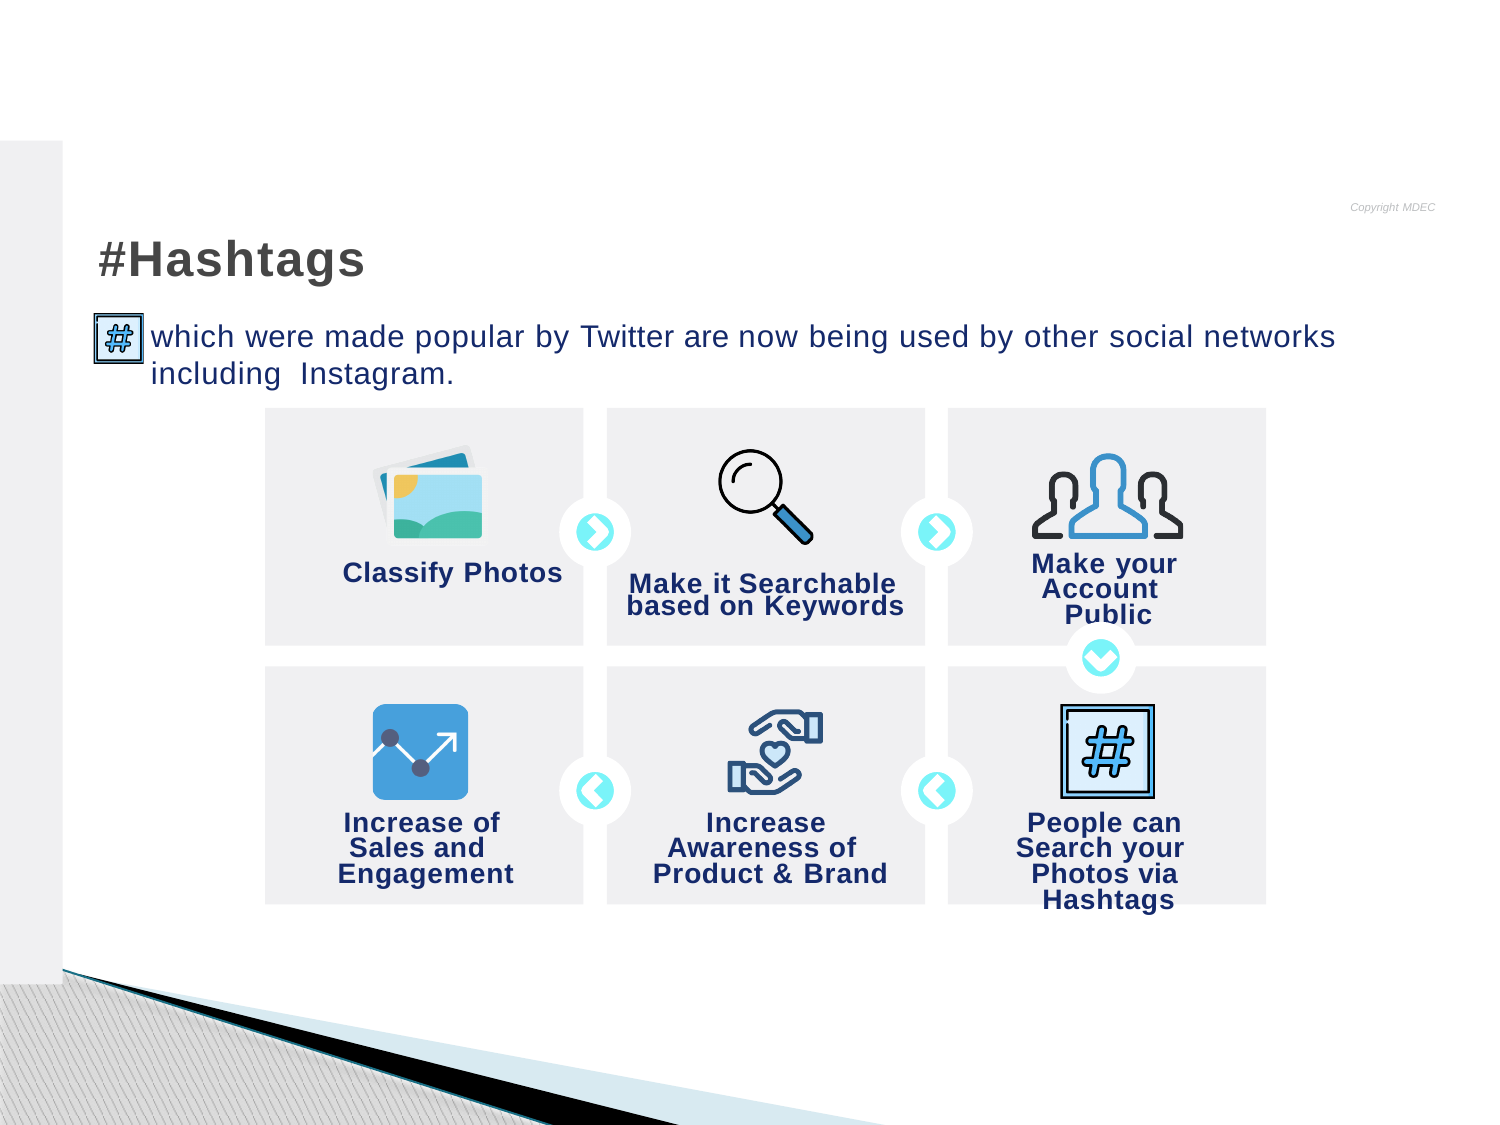

Copyright MDEC
# #Hashtags

which were made popular by Twitter are now being used by other social networks including Instagram.

Classify Photos
Make your
Account
Public
Make it Searchable  based on Keywords

Increase of
Sales and
Engagement
Increase
Awareness of
Product & Brand
People can
Search your
Photos via
Hashtags